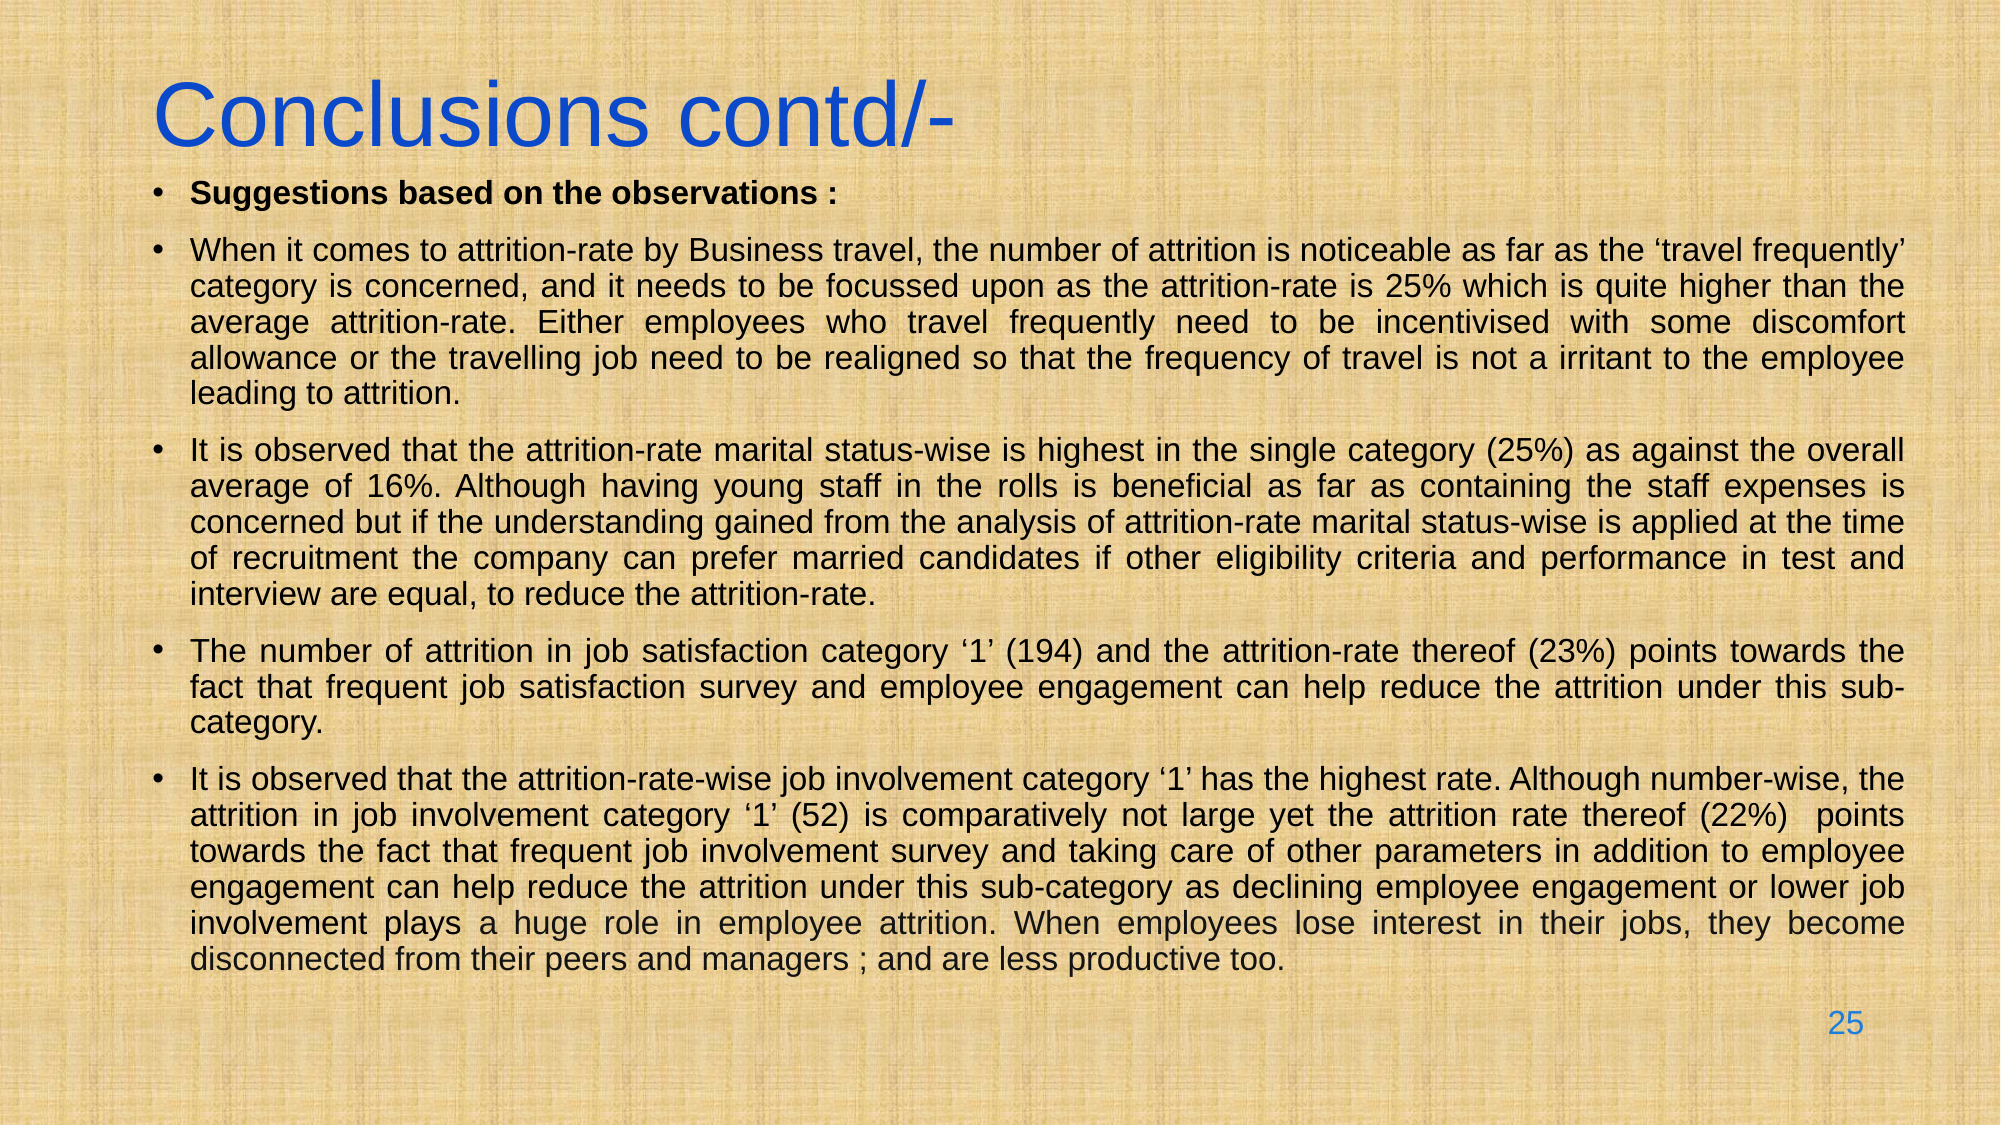

# Conclusions contd/-
Suggestions based on the observations :
When it comes to attrition-rate by Business travel, the number of attrition is noticeable as far as the ‘travel frequently’ category is concerned, and it needs to be focussed upon as the attrition-rate is 25% which is quite higher than the average attrition-rate. Either employees who travel frequently need to be incentivised with some discomfort allowance or the travelling job need to be realigned so that the frequency of travel is not a irritant to the employee leading to attrition.
It is observed that the attrition-rate marital status-wise is highest in the single category (25%) as against the overall average of 16%. Although having young staff in the rolls is beneficial as far as containing the staff expenses is concerned but if the understanding gained from the analysis of attrition-rate marital status-wise is applied at the time of recruitment the company can prefer married candidates if other eligibility criteria and performance in test and interview are equal, to reduce the attrition-rate.
The number of attrition in job satisfaction category ‘1’ (194) and the attrition-rate thereof (23%) points towards the fact that frequent job satisfaction survey and employee engagement can help reduce the attrition under this sub-category.
It is observed that the attrition-rate-wise job involvement category ‘1’ has the highest rate. Although number-wise, the attrition in job involvement category ‘1’ (52) is comparatively not large yet the attrition rate thereof (22%)  points towards the fact that frequent job involvement survey and taking care of other parameters in addition to employee engagement can help reduce the attrition under this sub-category as declining employee engagement or lower job involvement plays a huge role in employee attrition. When employees lose interest in their jobs, they become disconnected from their peers and managers ; and are less productive too.

25